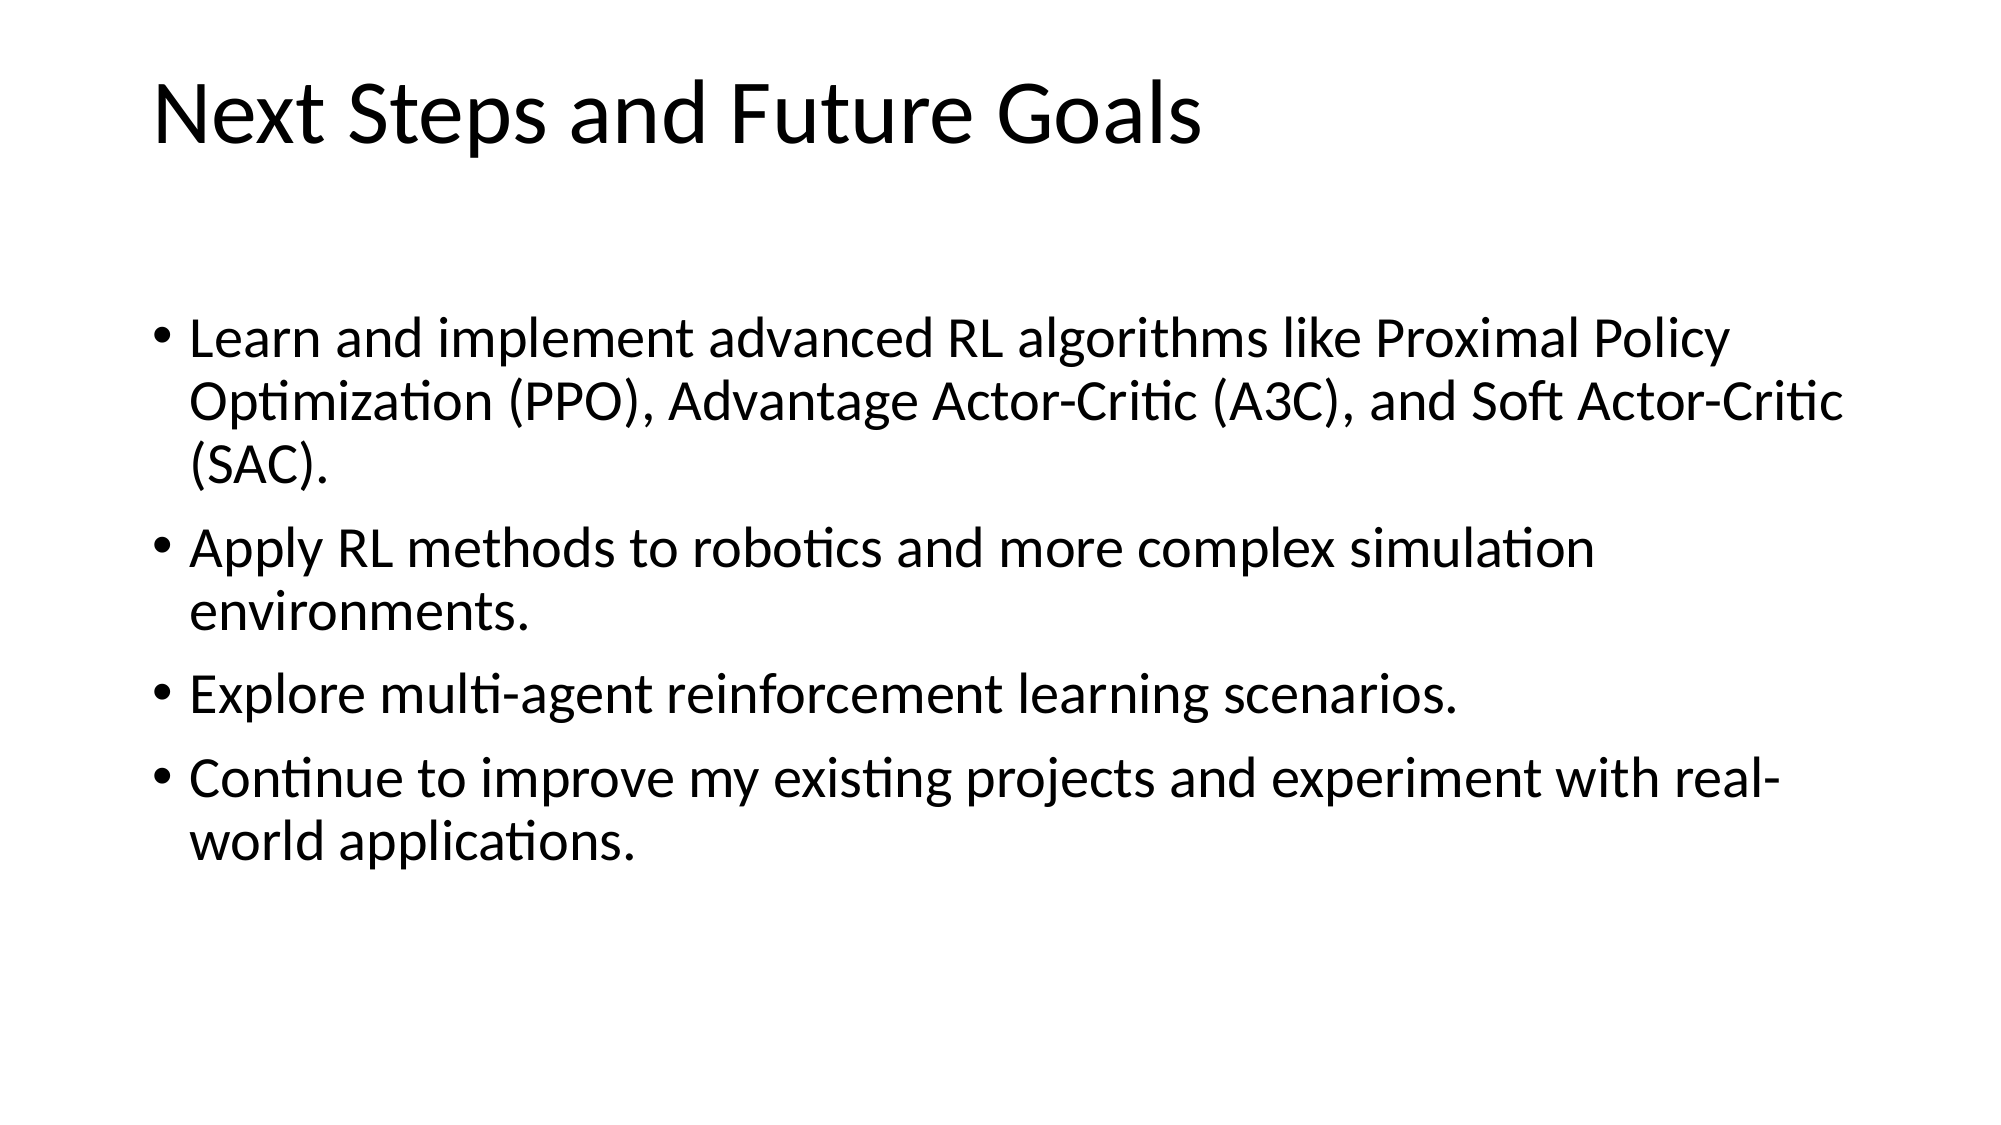

# Next Steps and Future Goals
Learn and implement advanced RL algorithms like Proximal Policy Optimization (PPO), Advantage Actor-Critic (A3C), and Soft Actor-Critic (SAC).
Apply RL methods to robotics and more complex simulation environments.
Explore multi-agent reinforcement learning scenarios.
Continue to improve my existing projects and experiment with real-world applications.